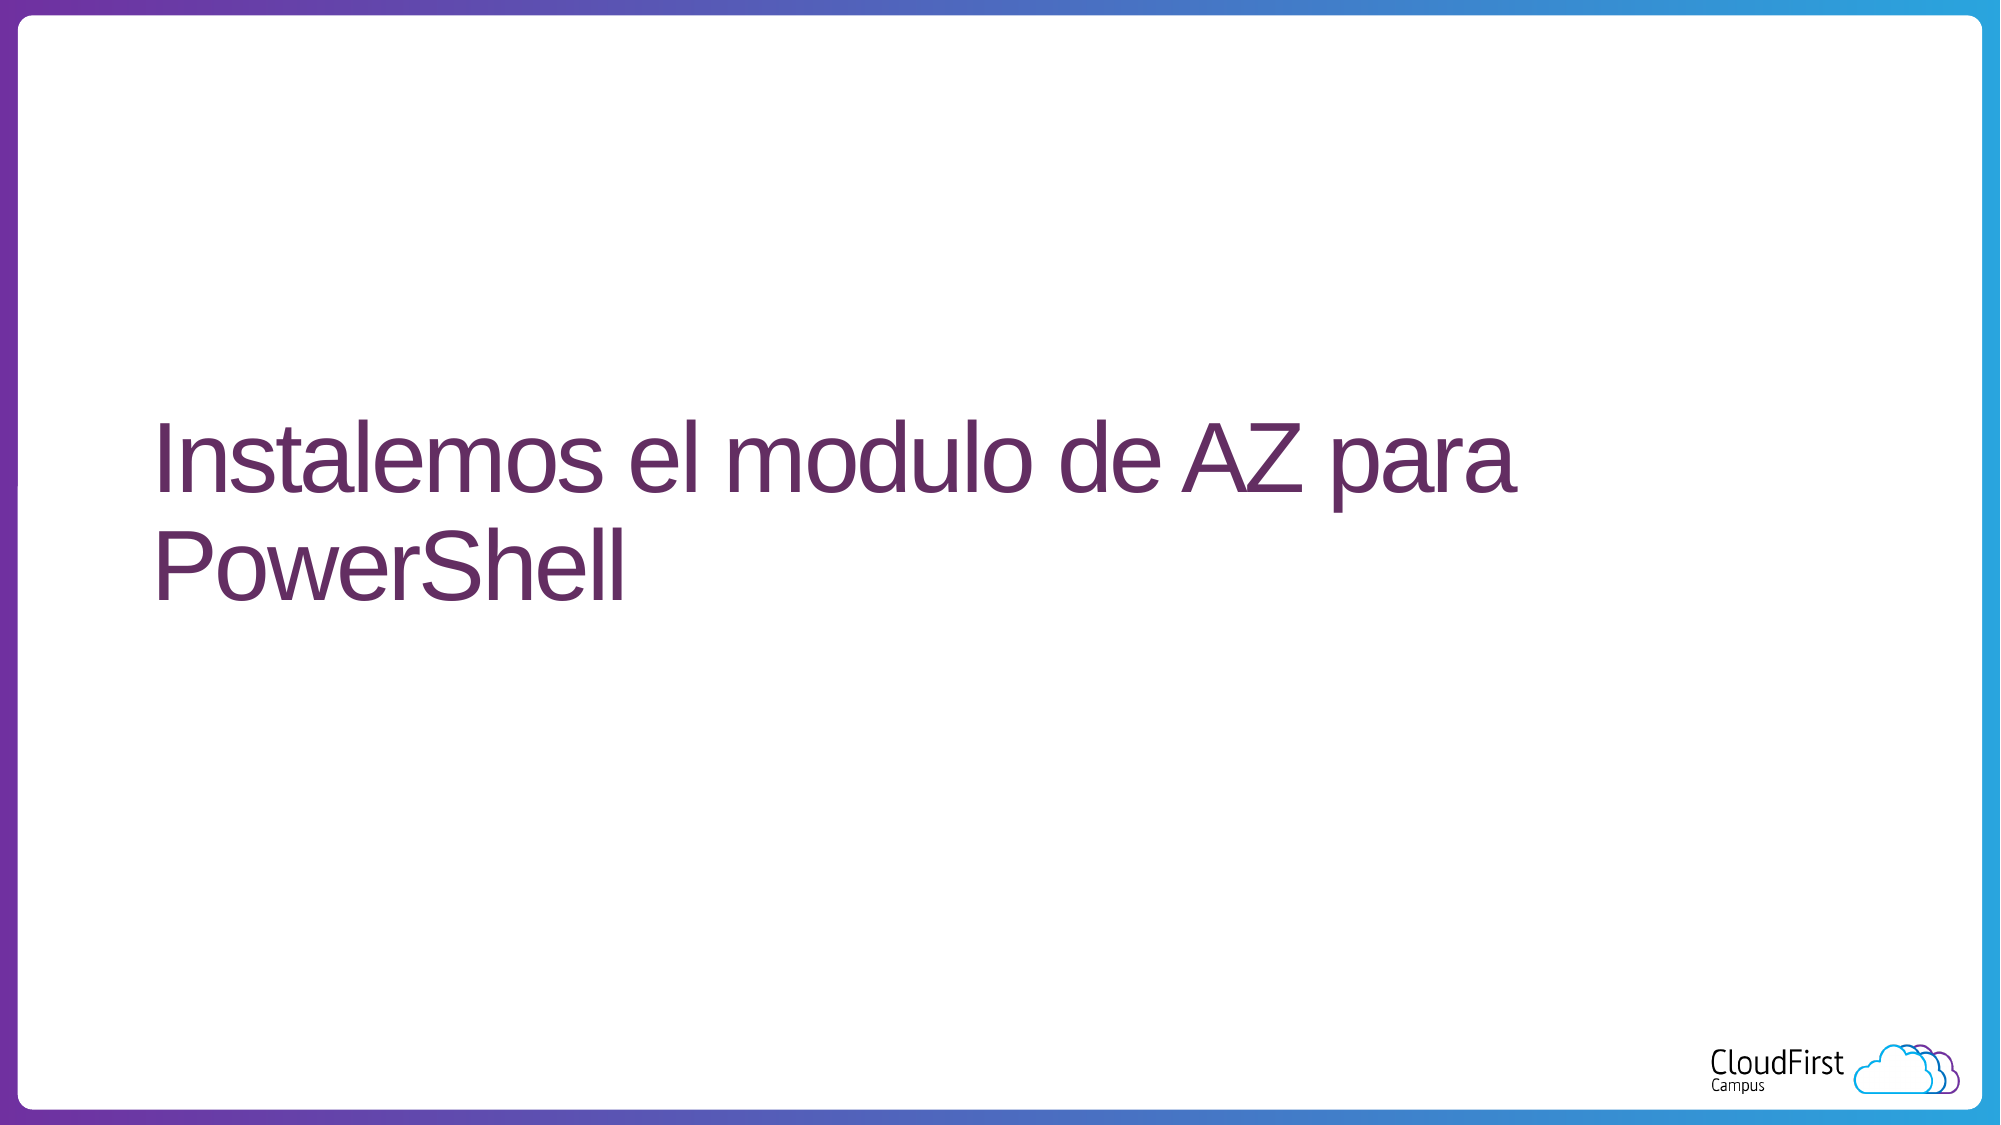

# Instalemos el modulo de AZ para PowerShell